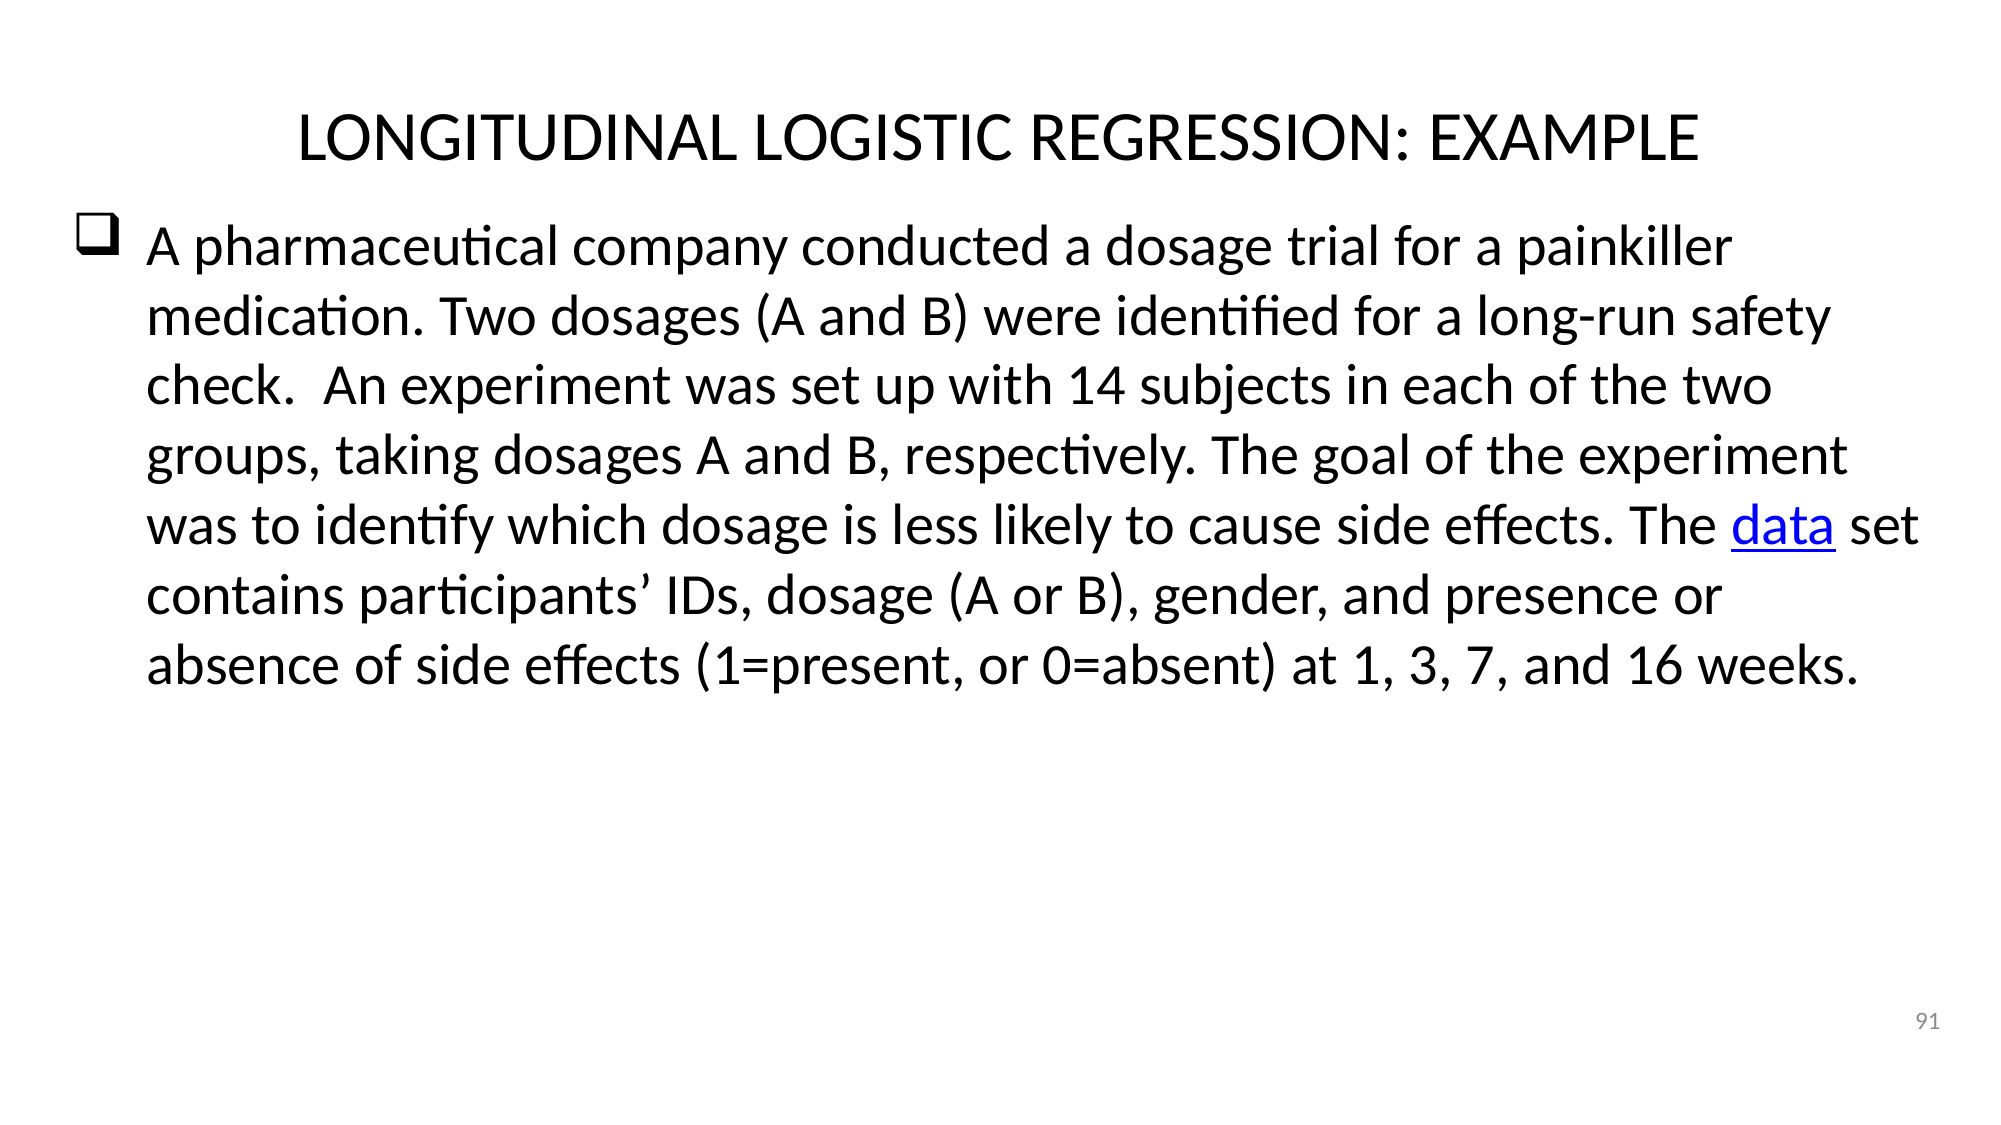

LONGITUDINAL LOGISTIC REGRESSION: EXAMPLE
A pharmaceutical company conducted a dosage trial for a painkiller medication. Two dosages (A and B) were identified for a long-run safety check.  An experiment was set up with 14 subjects in each of the two groups, taking dosages A and B, respectively. The goal of the experiment was to identify which dosage is less likely to cause side effects. The data set contains participants’ IDs, dosage (A or B), gender, and presence or absence of side effects (1=present, or 0=absent) at 1, 3, 7, and 16 weeks.

91